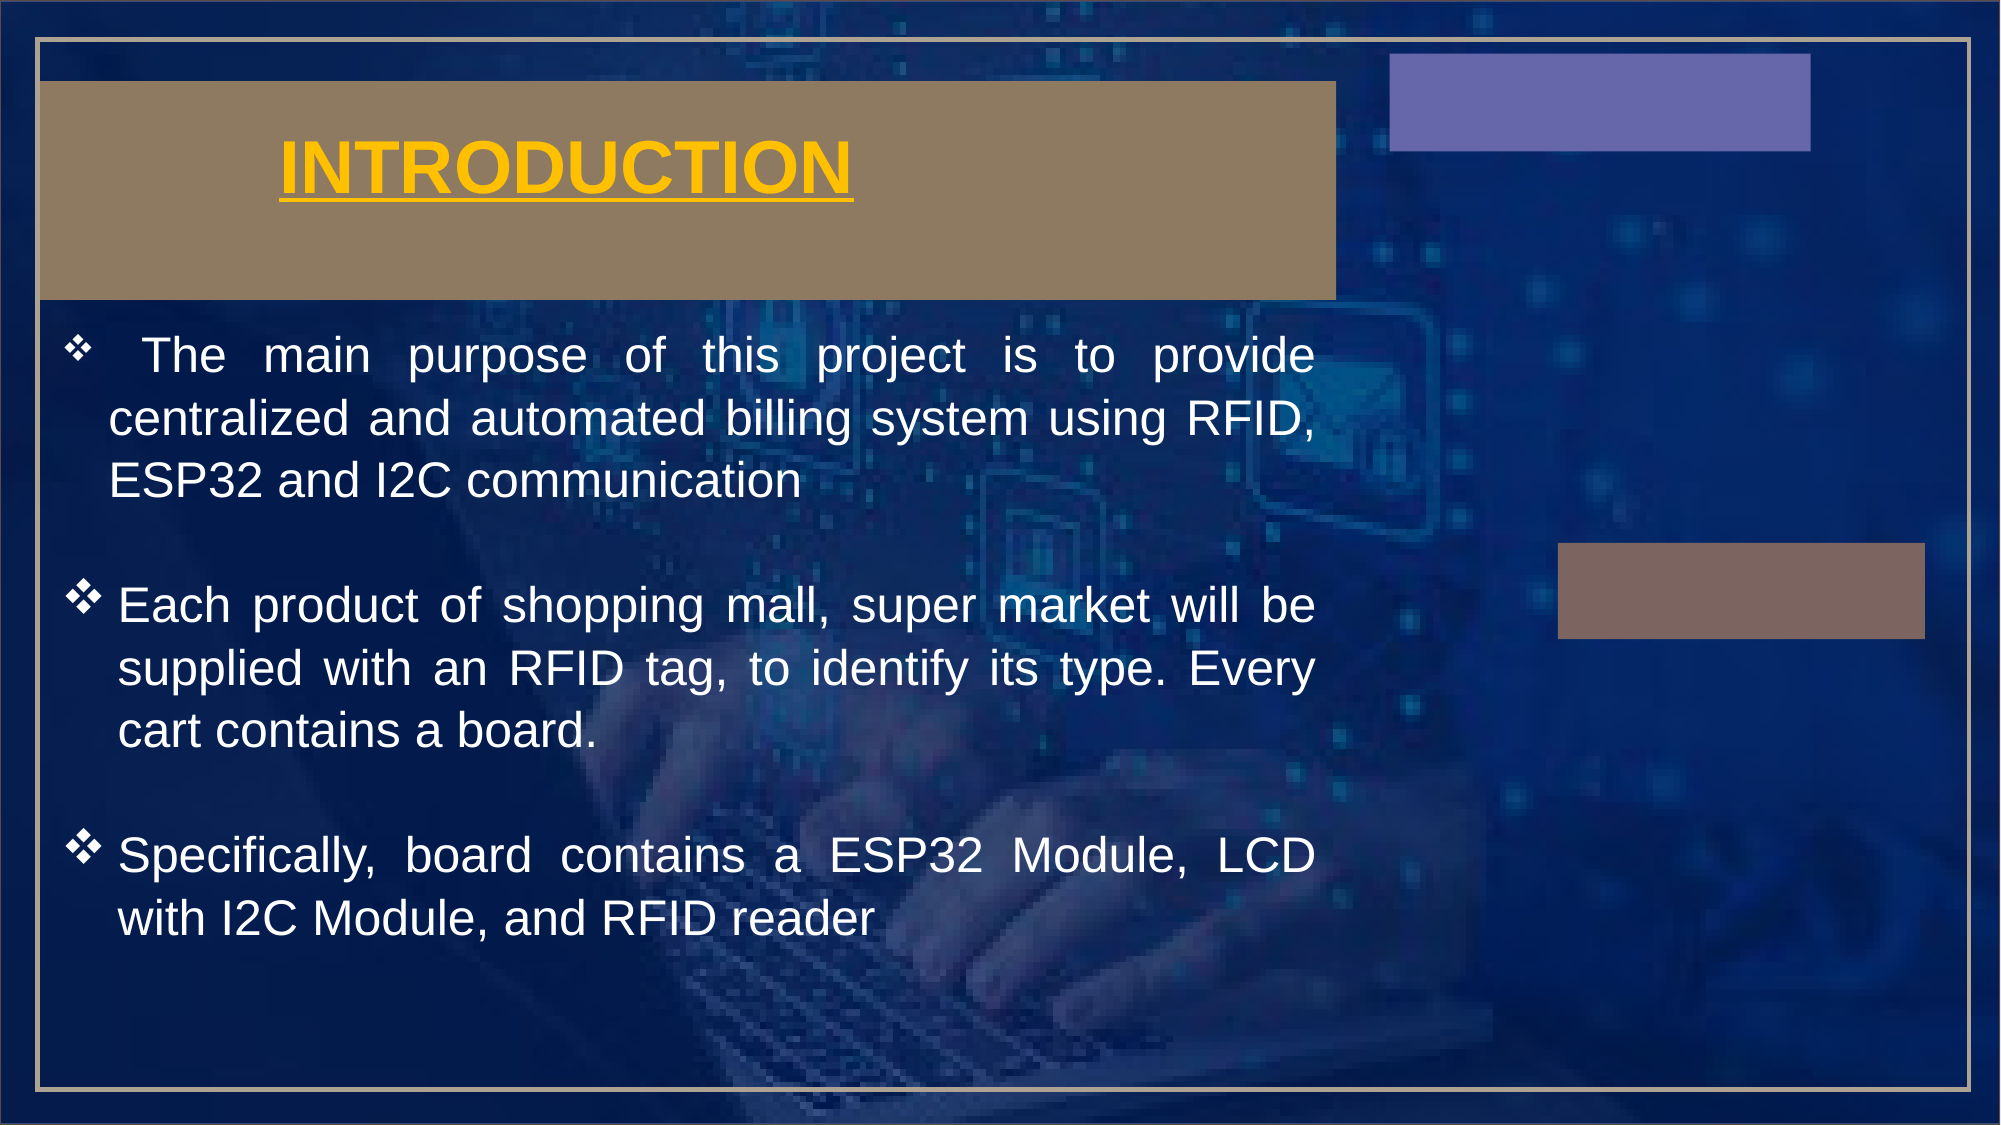

# Introduction
 The main purpose of this project is to provide centralized and automated billing system using RFID, ESP32 and I2C communication

Each product of shopping mall, super market will be supplied with an RFID tag, to identify its type. Every cart contains a board.

Specifically, board contains a ESP32 Module, LCD with I2C Module, and RFID reader